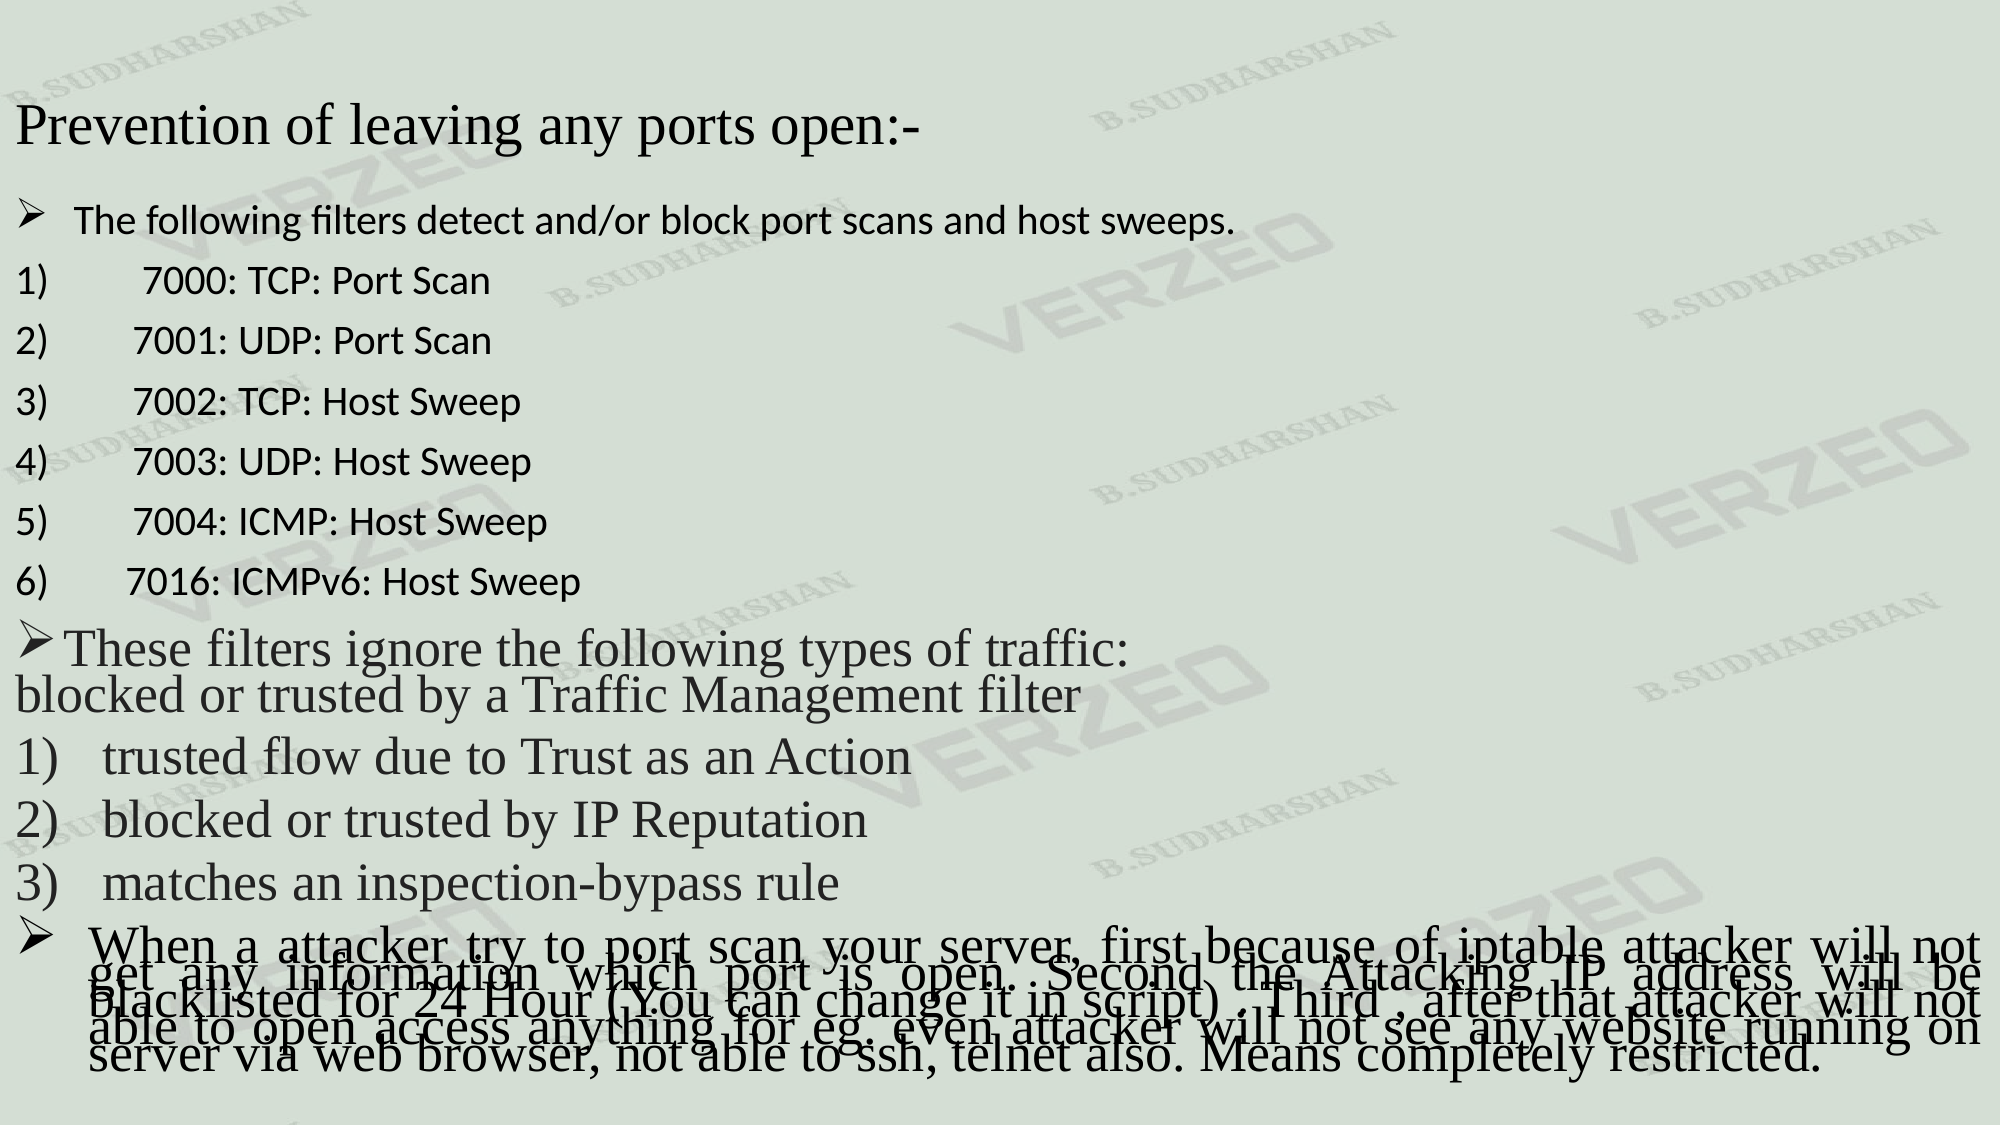

# Prevention of leaving any ports open:-
 The following filters detect and/or block port scans and host sweeps.
1)	  7000: TCP: Port Scan
2)	 7001: UDP: Port Scan
3)	 7002: TCP: Host Sweep
4)	 7003: UDP: Host Sweep
5)	 7004: ICMP: Host Sweep
7016: ICMPv6: Host Sweep
These filters ignore the following types of traffic:
blocked or trusted by a Traffic Management filter
 trusted flow due to Trust as an Action
 blocked or trusted by IP Reputation
 matches an inspection-bypass rule
When a attacker try to port scan your server, first because of iptable attacker will not get any information which port is open. Second the Attacking IP address will be blacklisted for 24 Hour (You can change it in script) . Third , after that attacker will not able to open access anything for eg. even attacker will not see any website running on server via web browser, not able to ssh, telnet also. Means completely restricted.